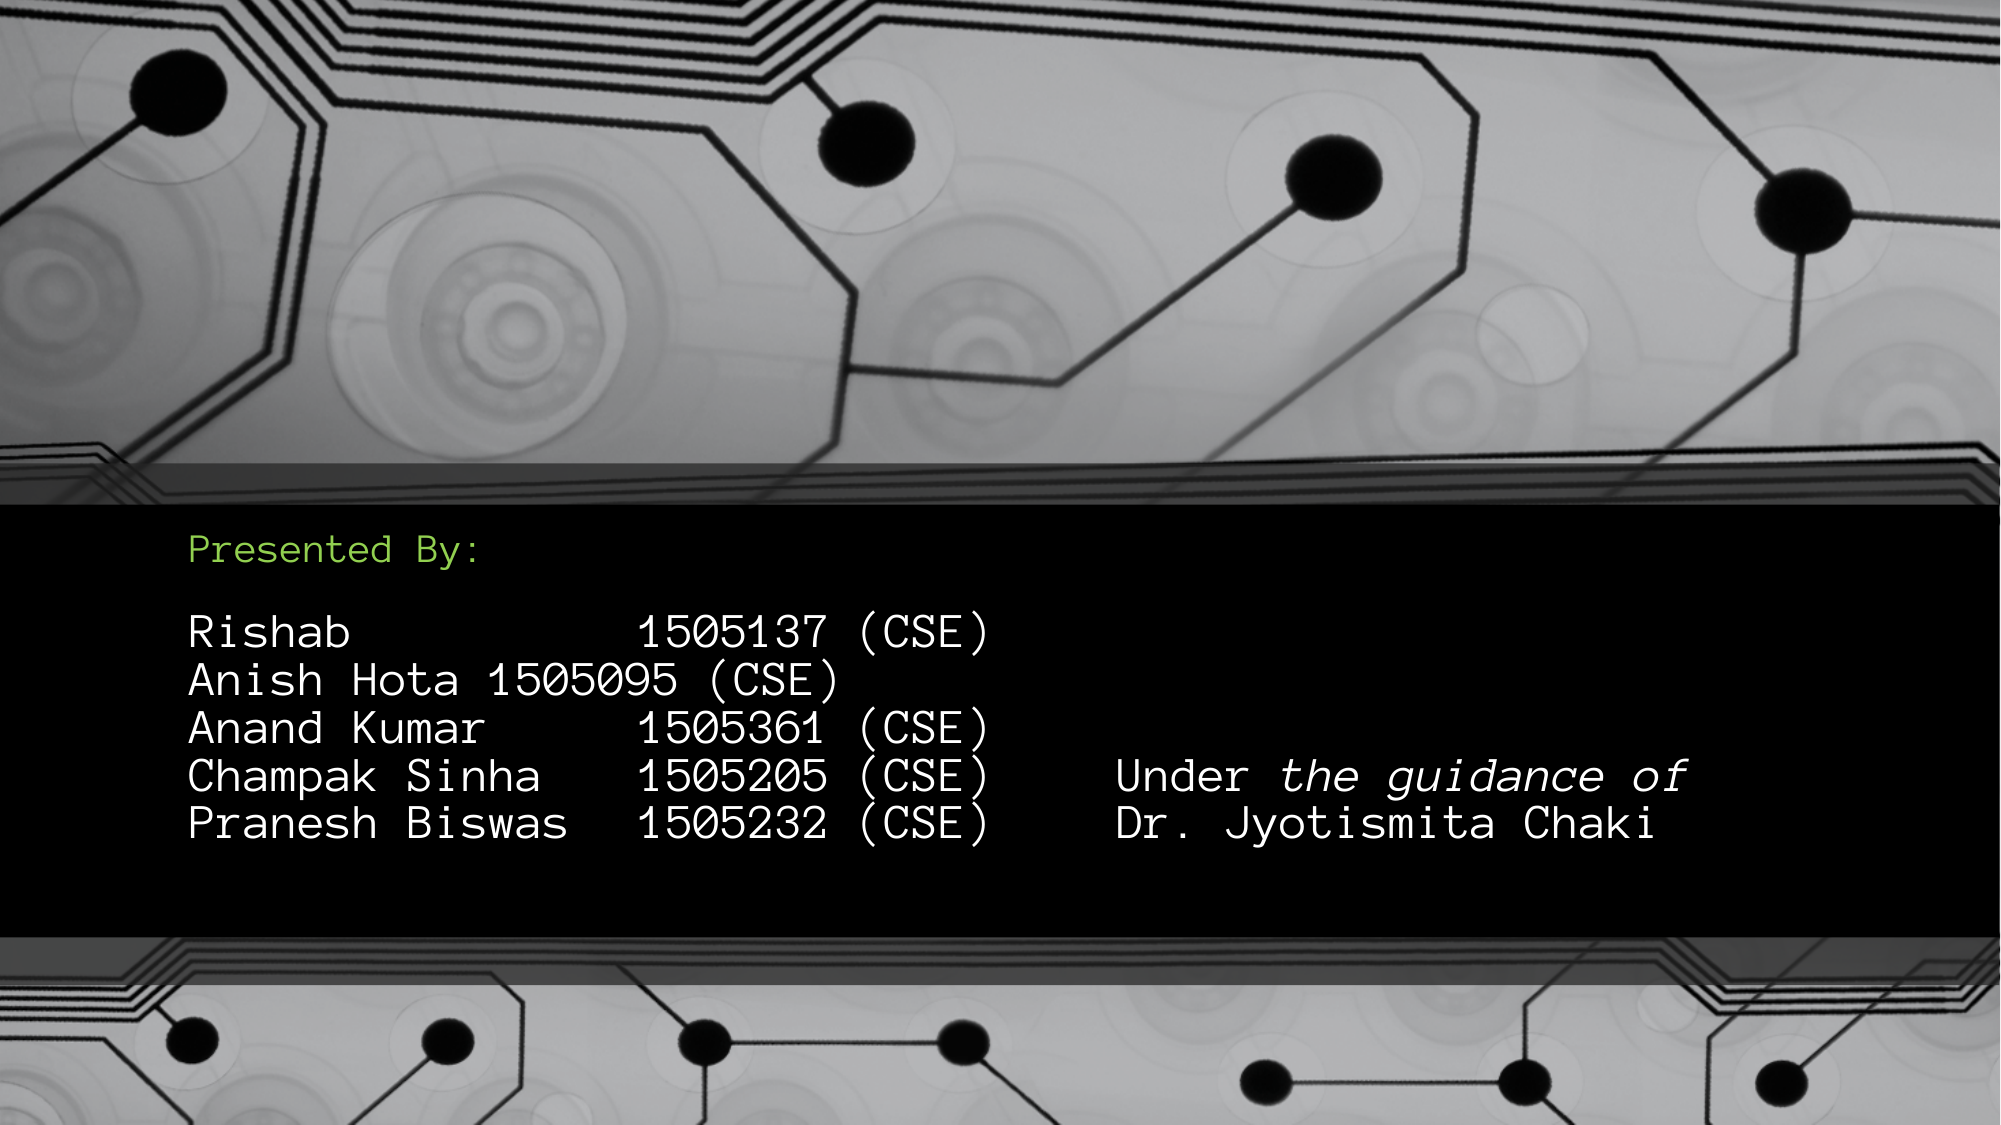

Presented By:
# Rishab 		1505137 (CSE) Anish Hota 	1505095 (CSE) Anand Kumar 	1505361 (CSE) Champak Sinha 	1505205 (CSE) 	 Under the guidance of Pranesh Biswas 	1505232 (CSE) 	 Dr. Jyotismita Chaki